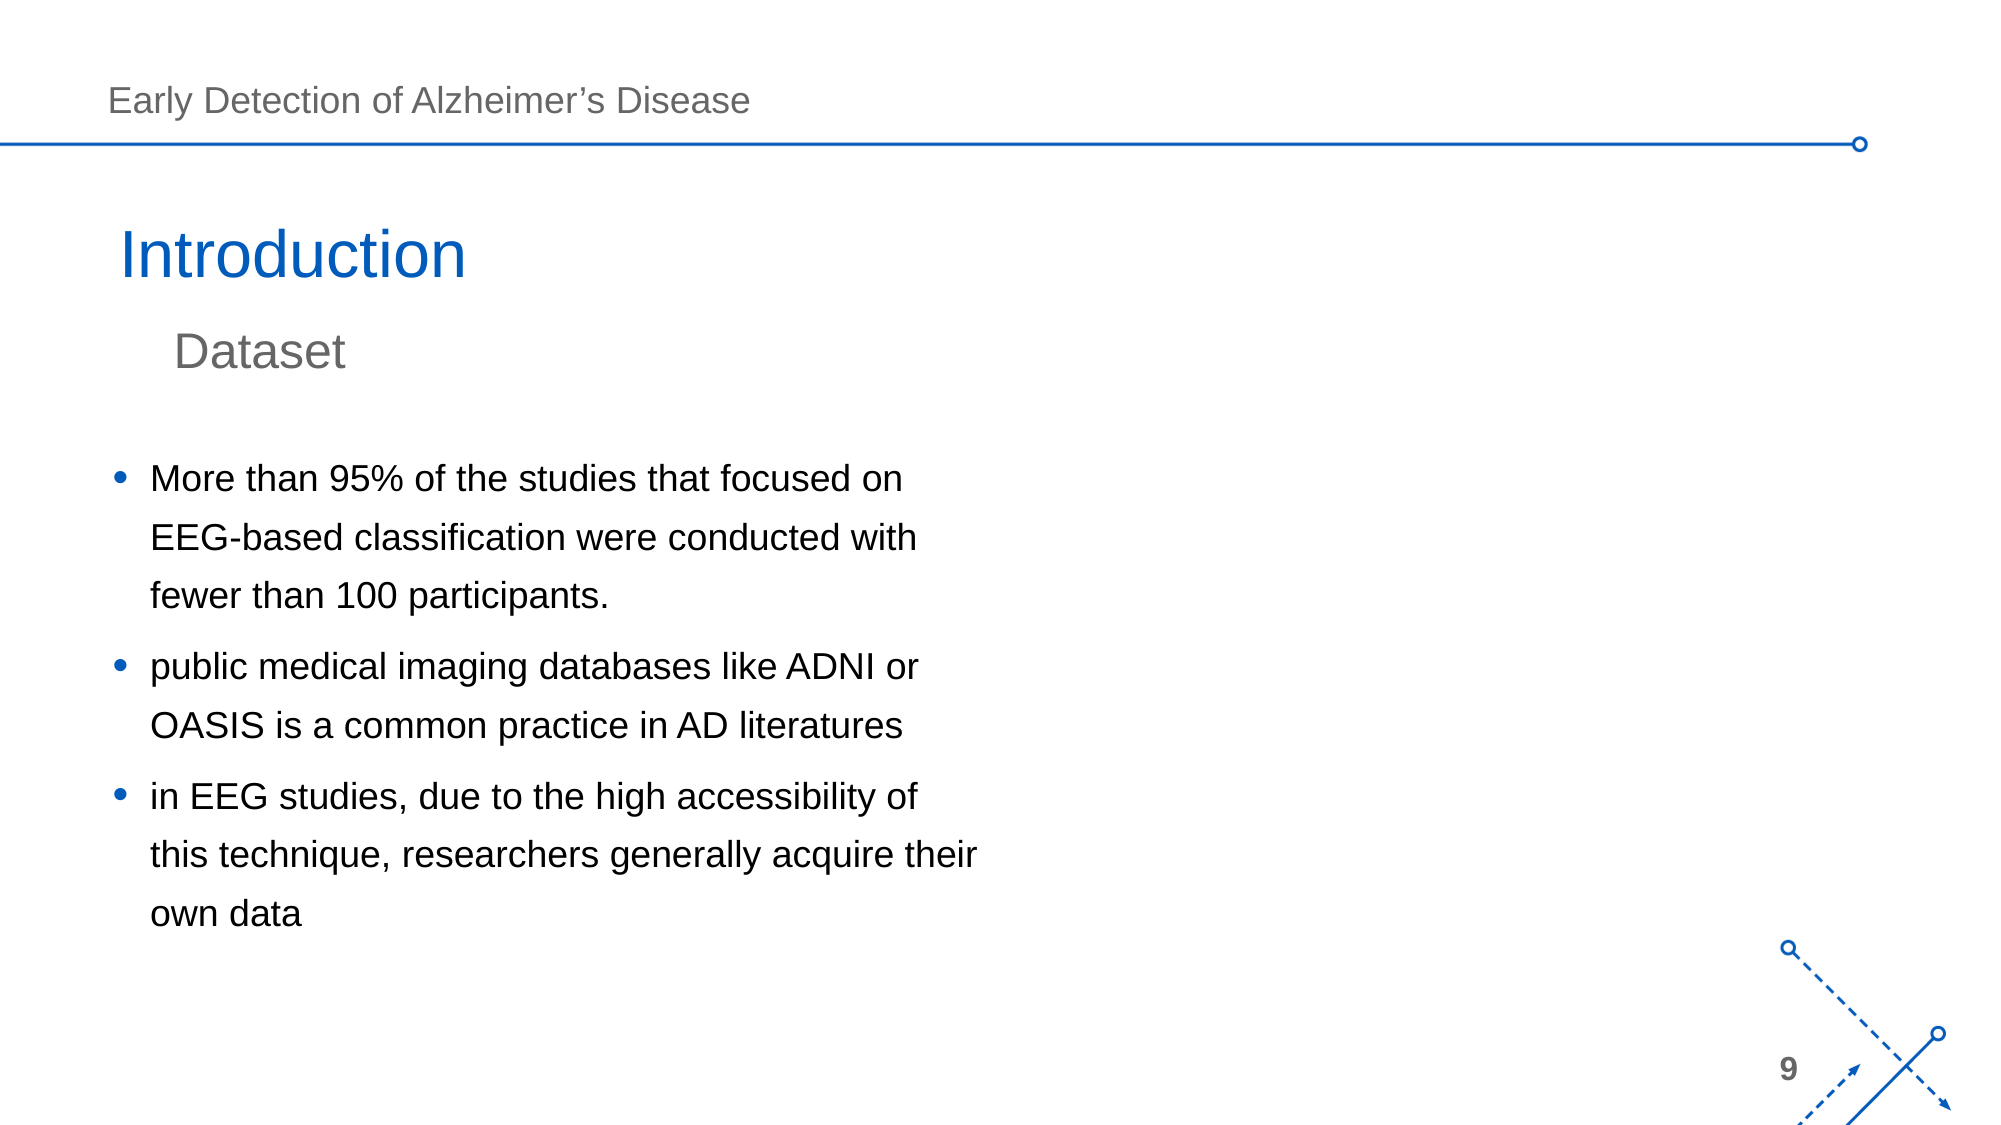

# Introduction
Dataset
More than 95% of the studies that focused on EEG-based classification were conducted with fewer than 100 participants.
public medical imaging databases like ADNI or OASIS is a common practice in AD literatures
in EEG studies, due to the high accessibility of this technique, researchers generally acquire their own data